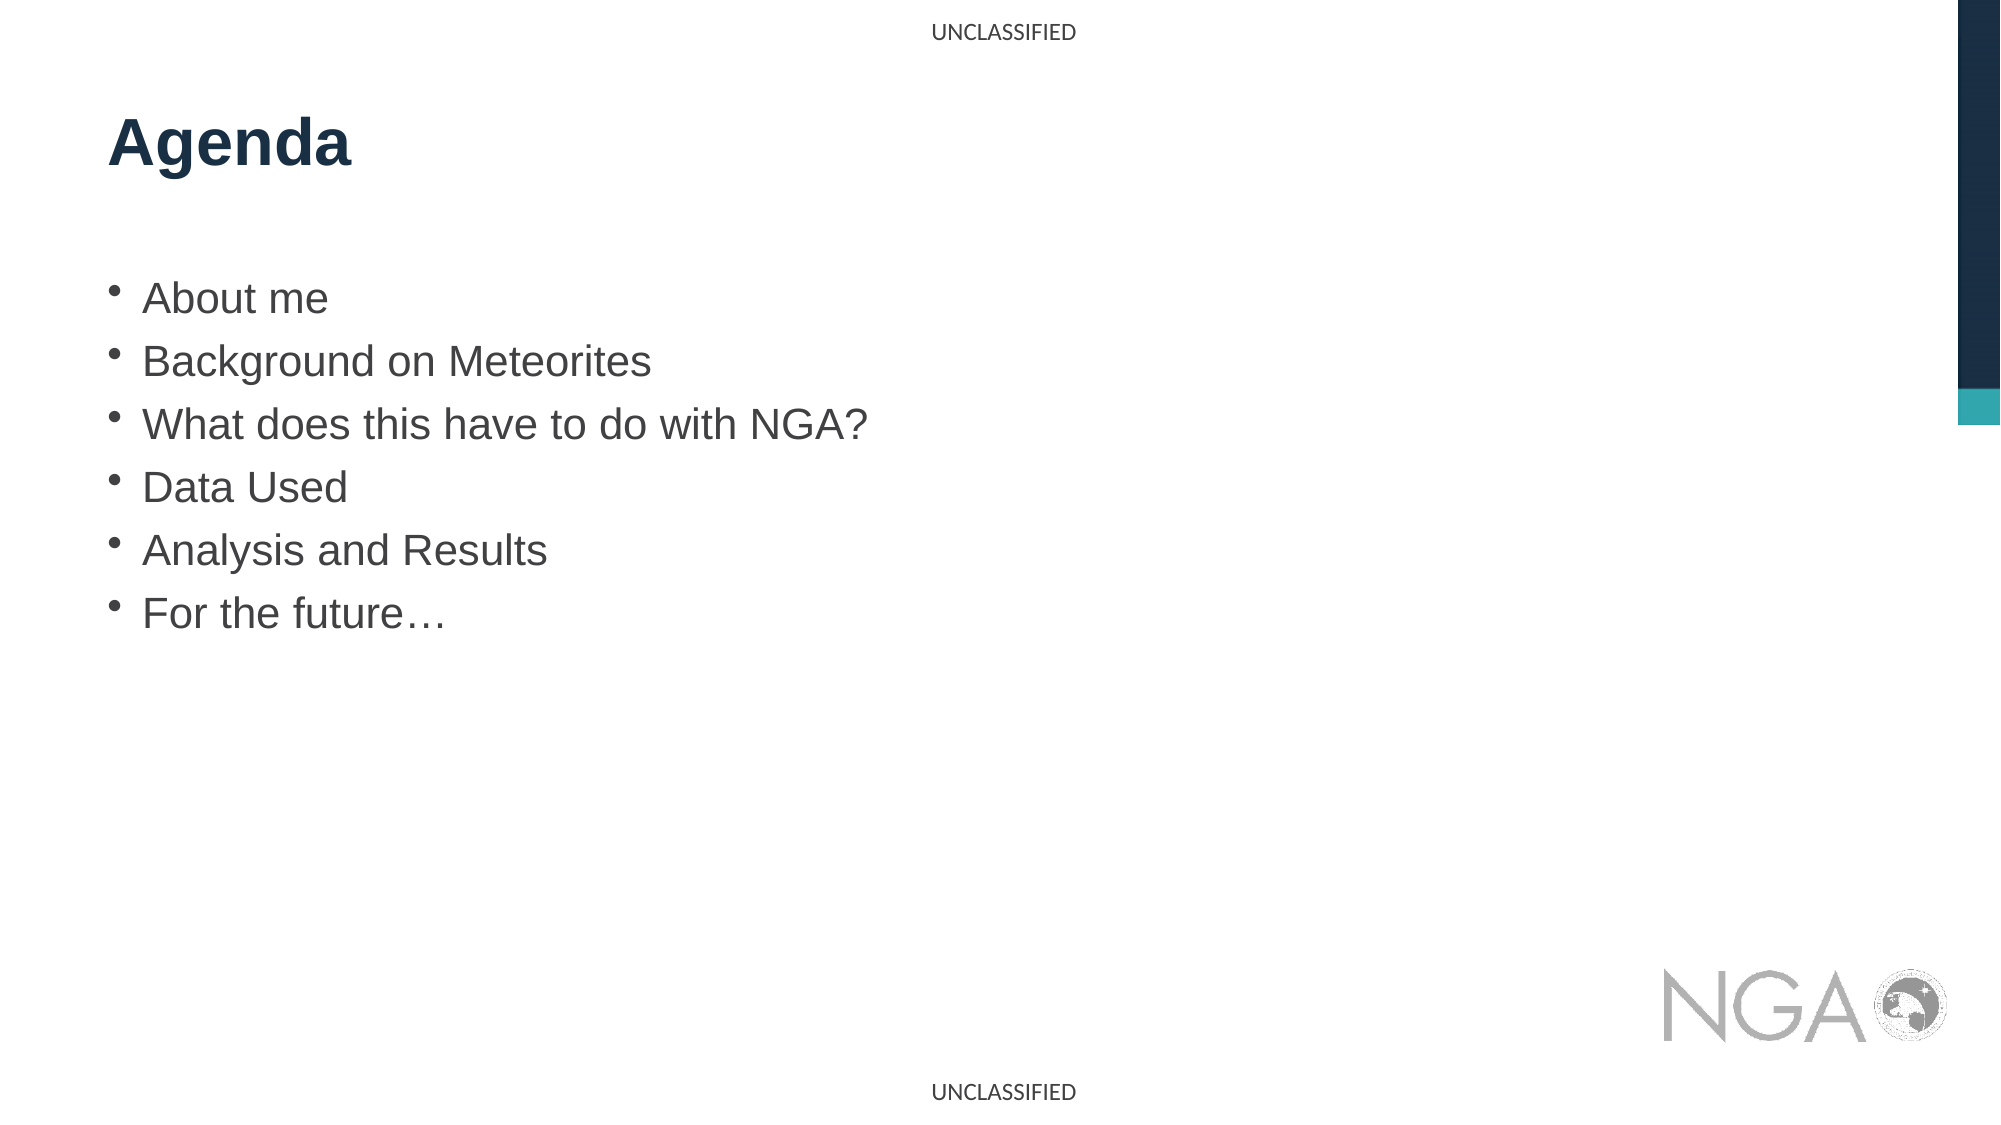

# Agenda
About me
Background on Meteorites
What does this have to do with NGA?
Data Used
Analysis and Results
For the future…
2